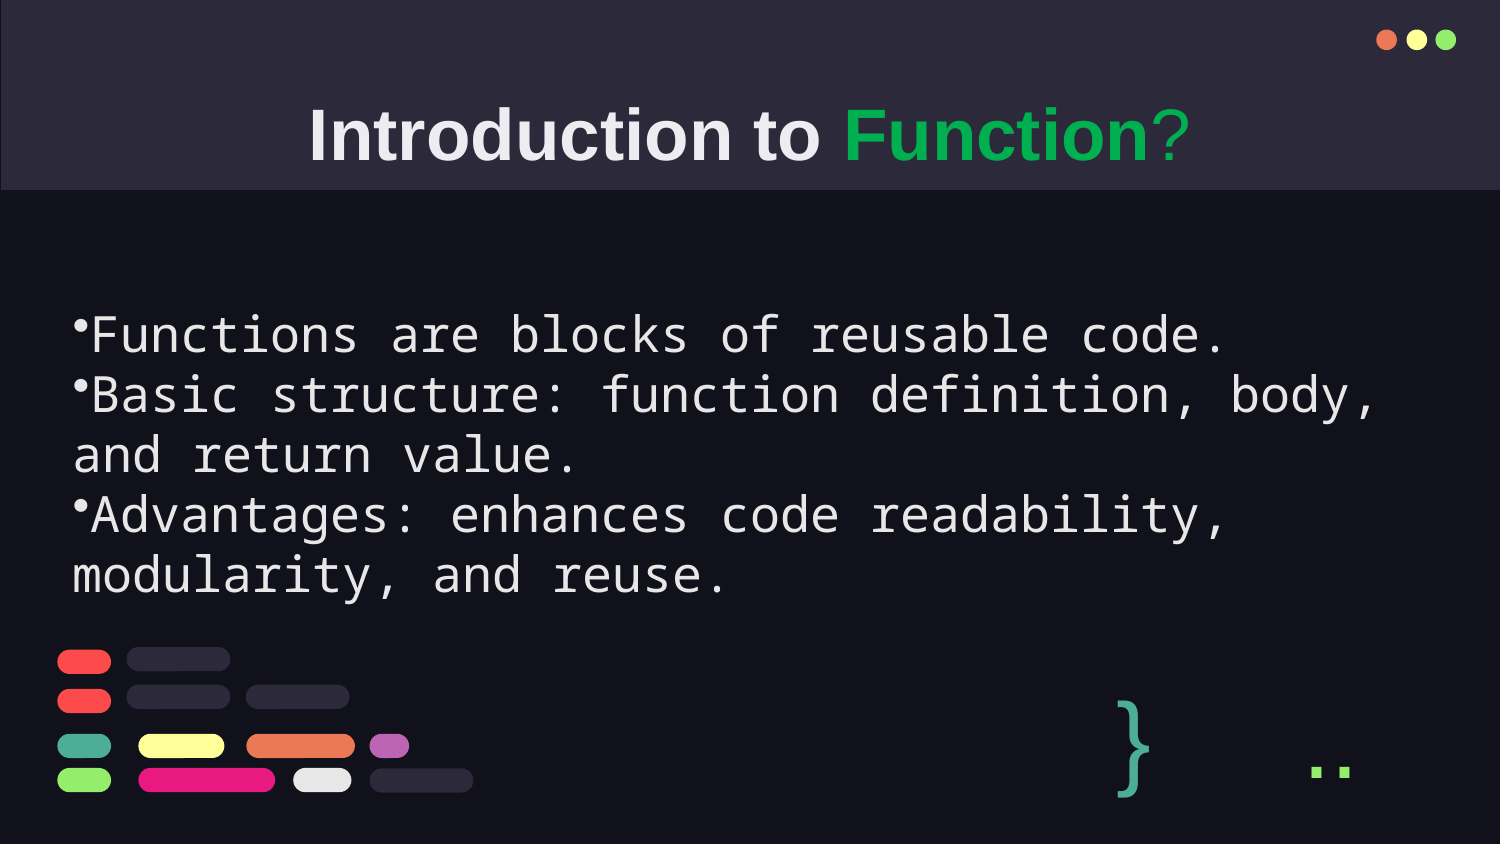

# Introduction to Function?

Functions are blocks of reusable code.
Basic structure: function definition, body, and return value.
Advantages: enhances code readability, modularity, and reuse.

}
..